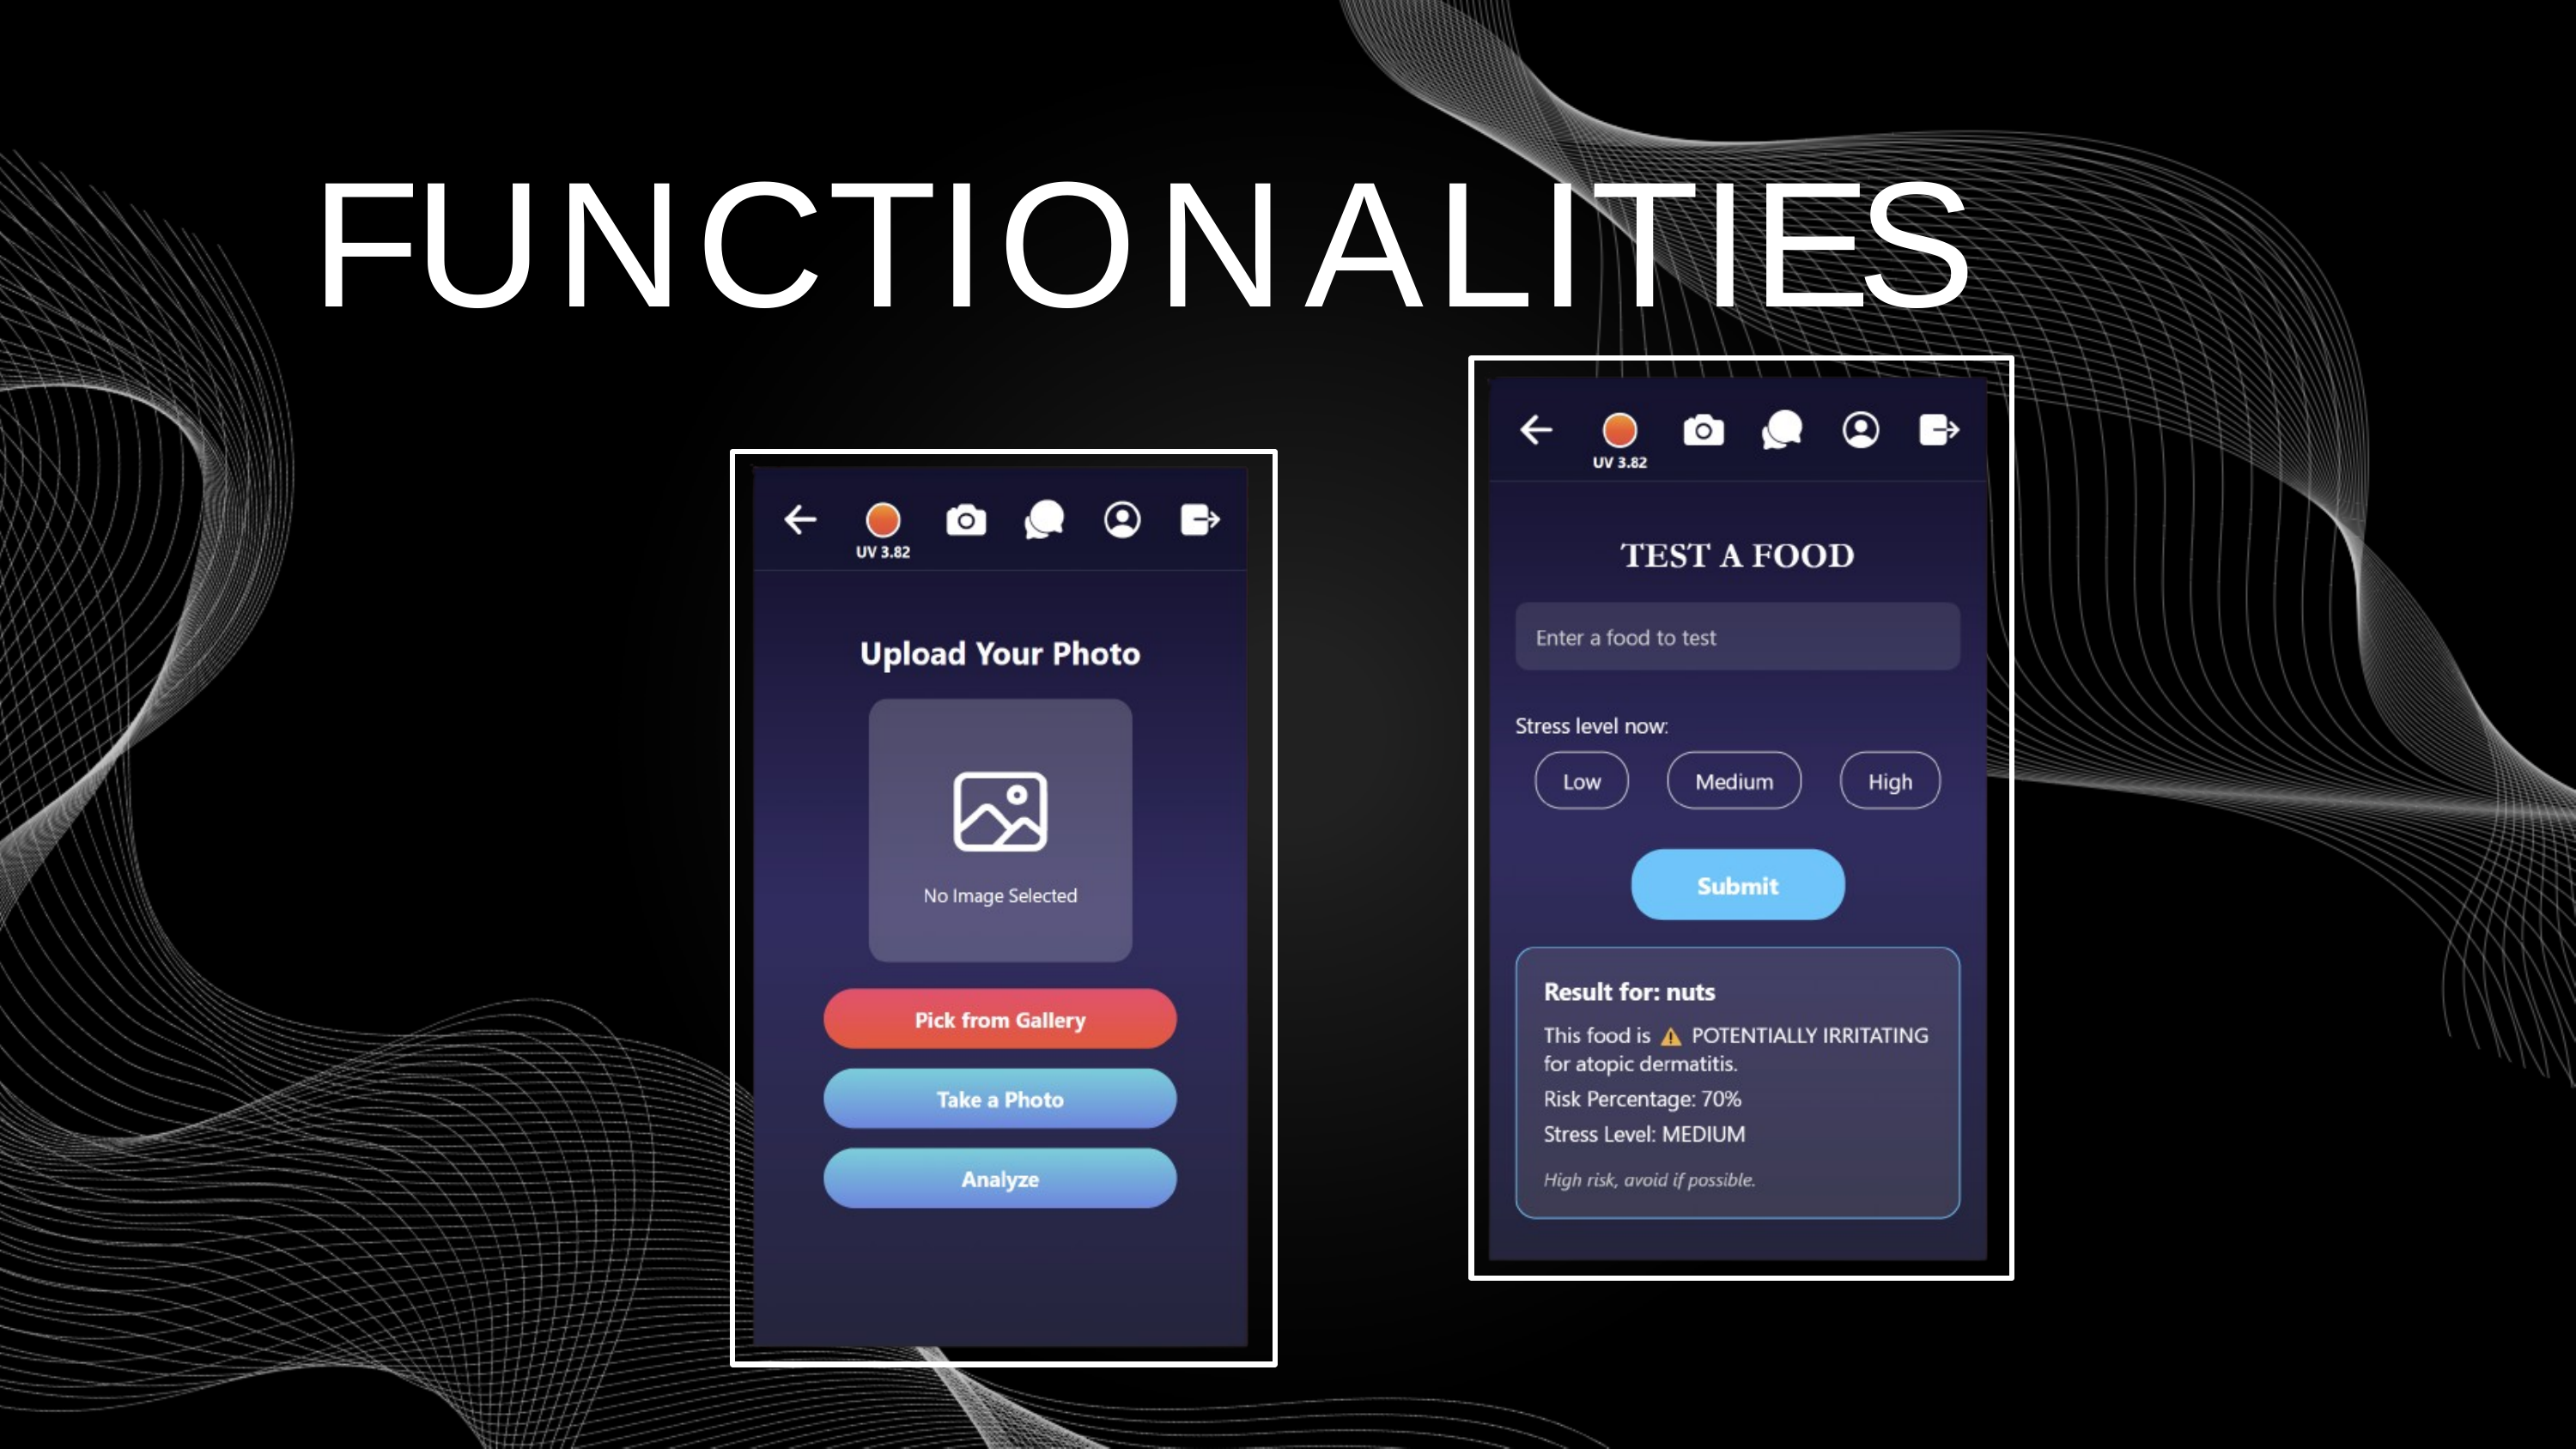

F
U
N
C
T
I
O
N
A
L
I
T
I
E
S